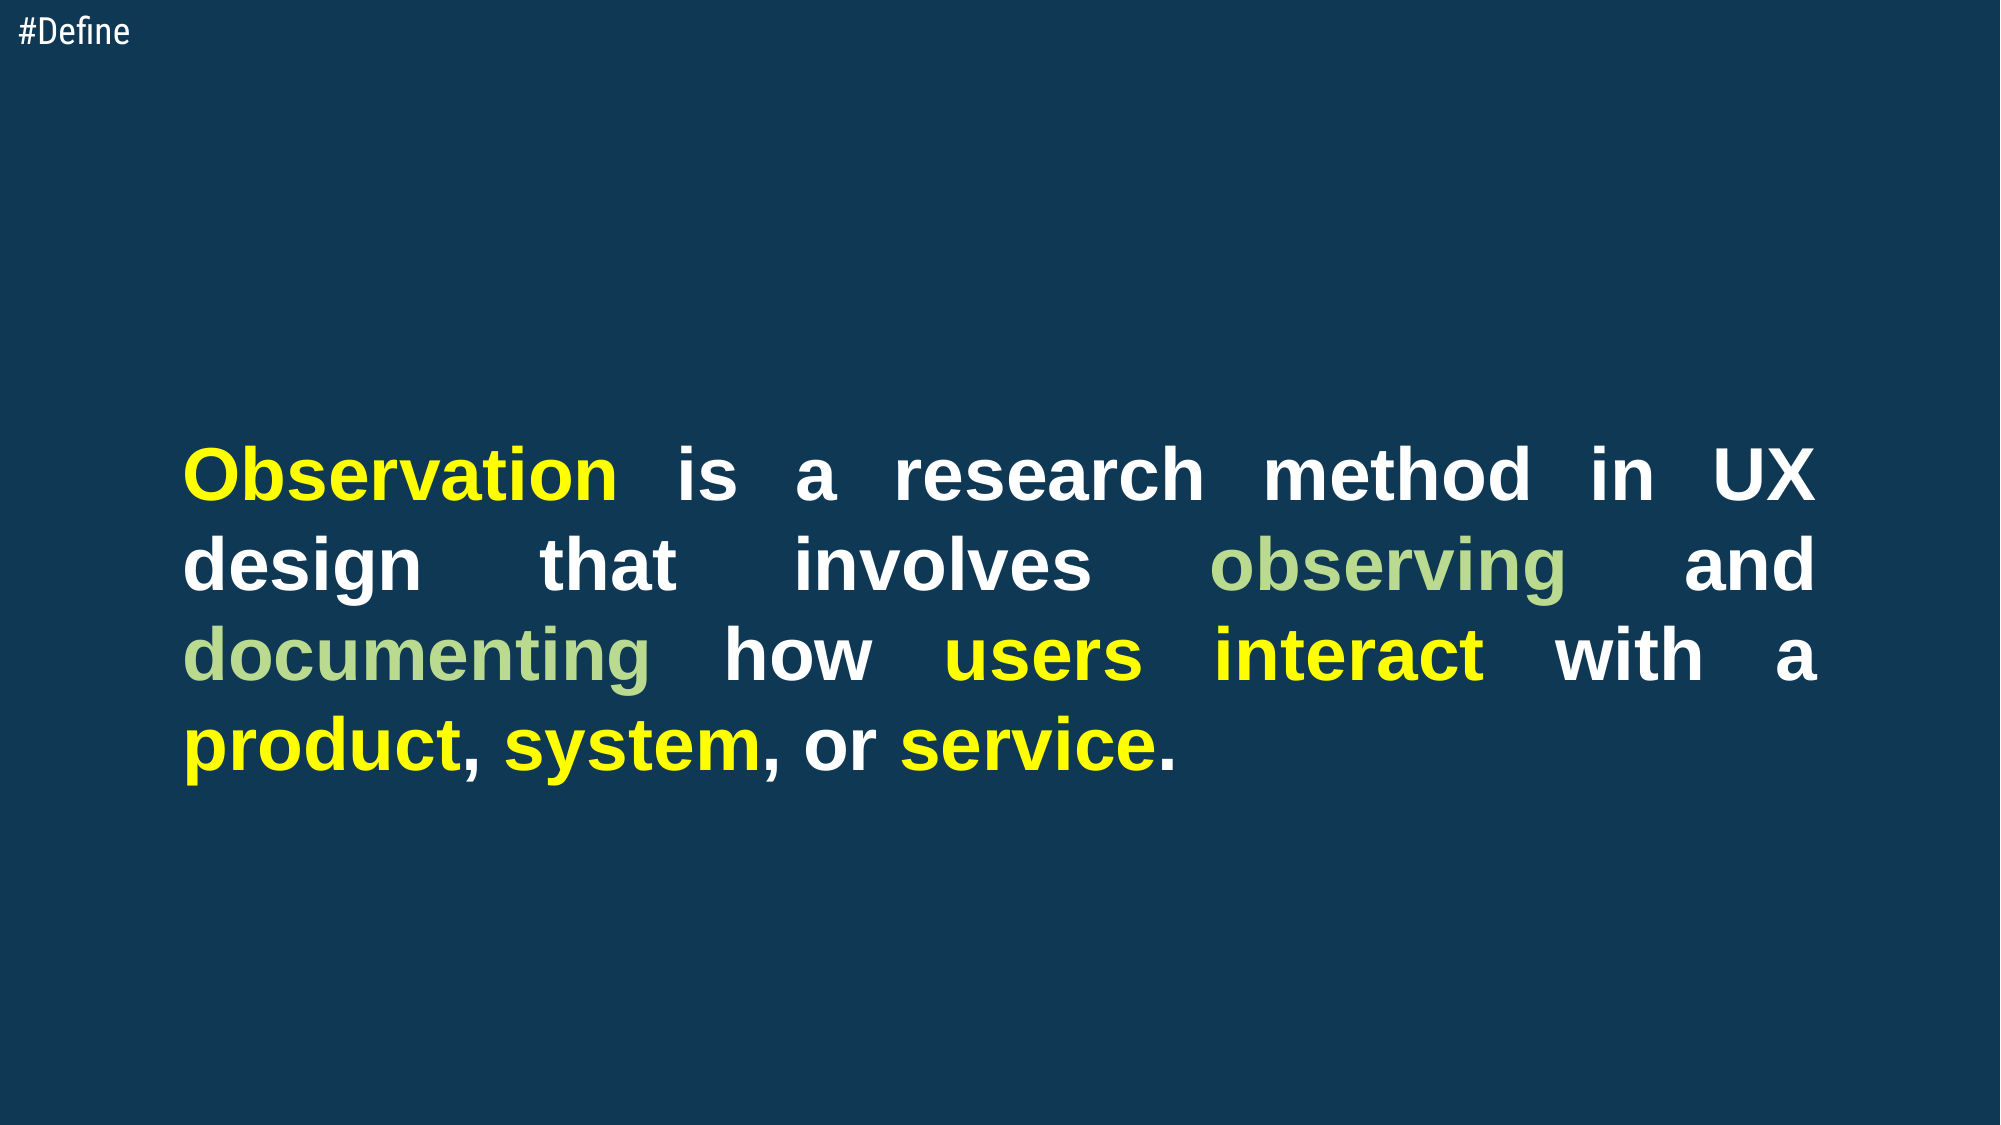

#Define
Observation is a research method in UX design that involves observing and documenting how users interact with a product, system, or service.